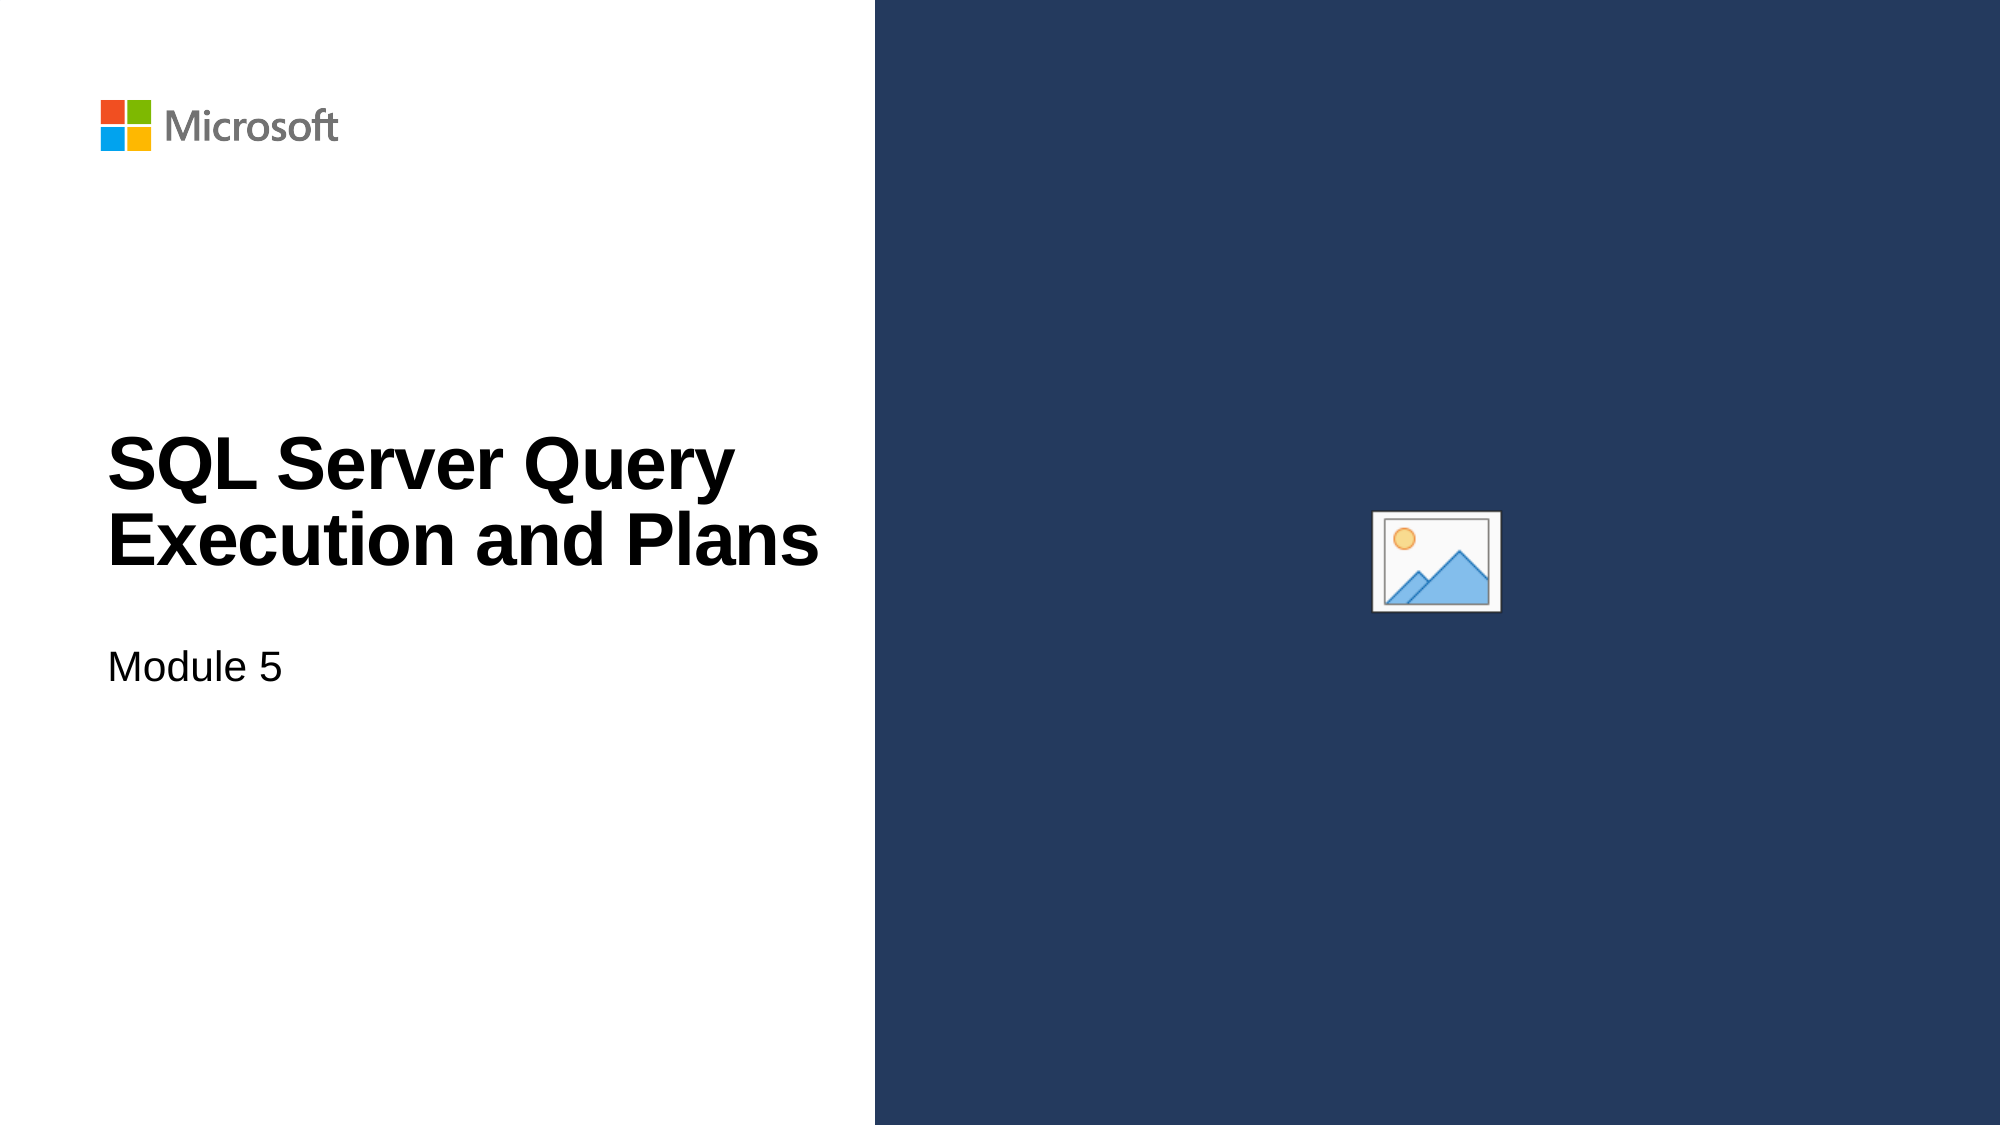

# SQL Server Query Execution and Plans
Module 5